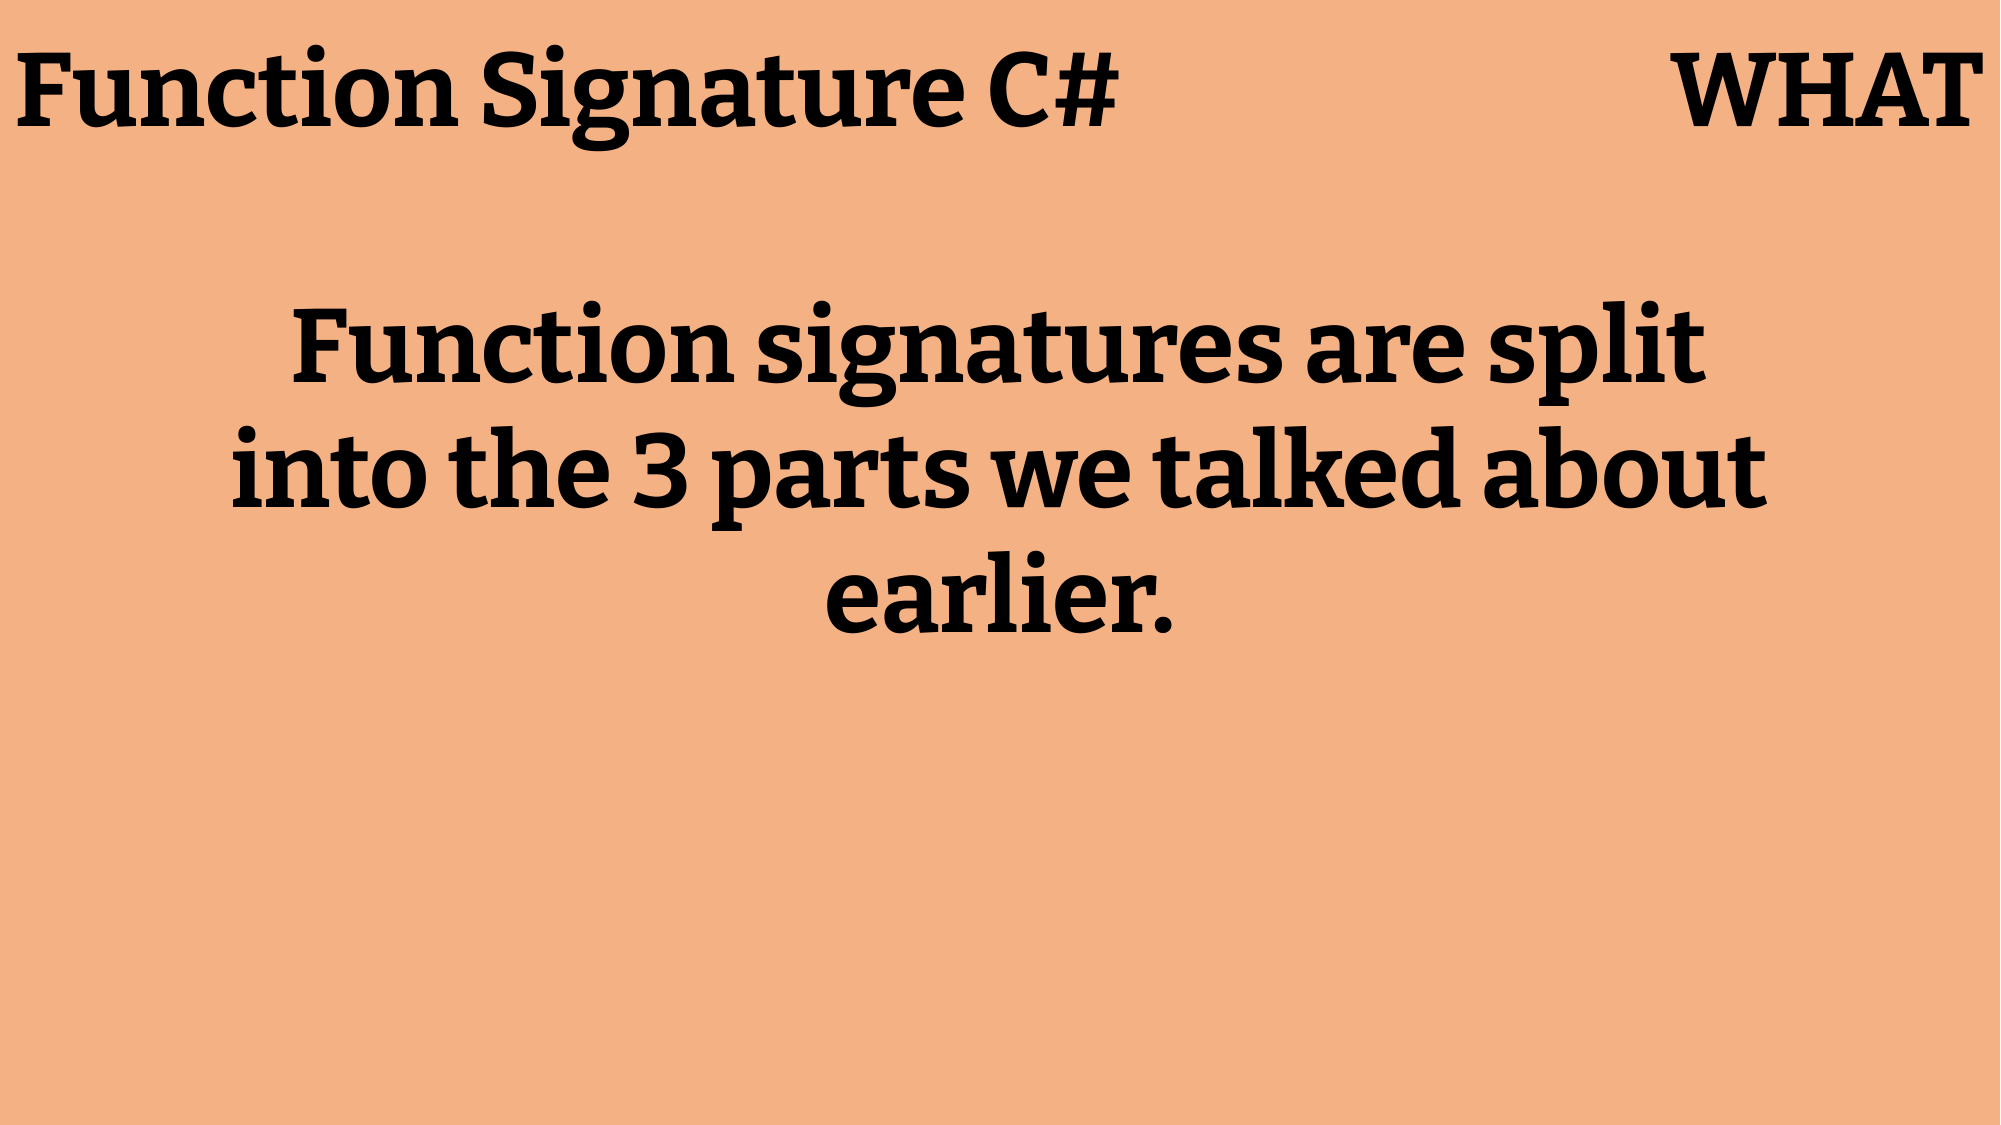

Function Signature C#
WHAT
Function signatures are split into the 3 parts we talked about earlier.